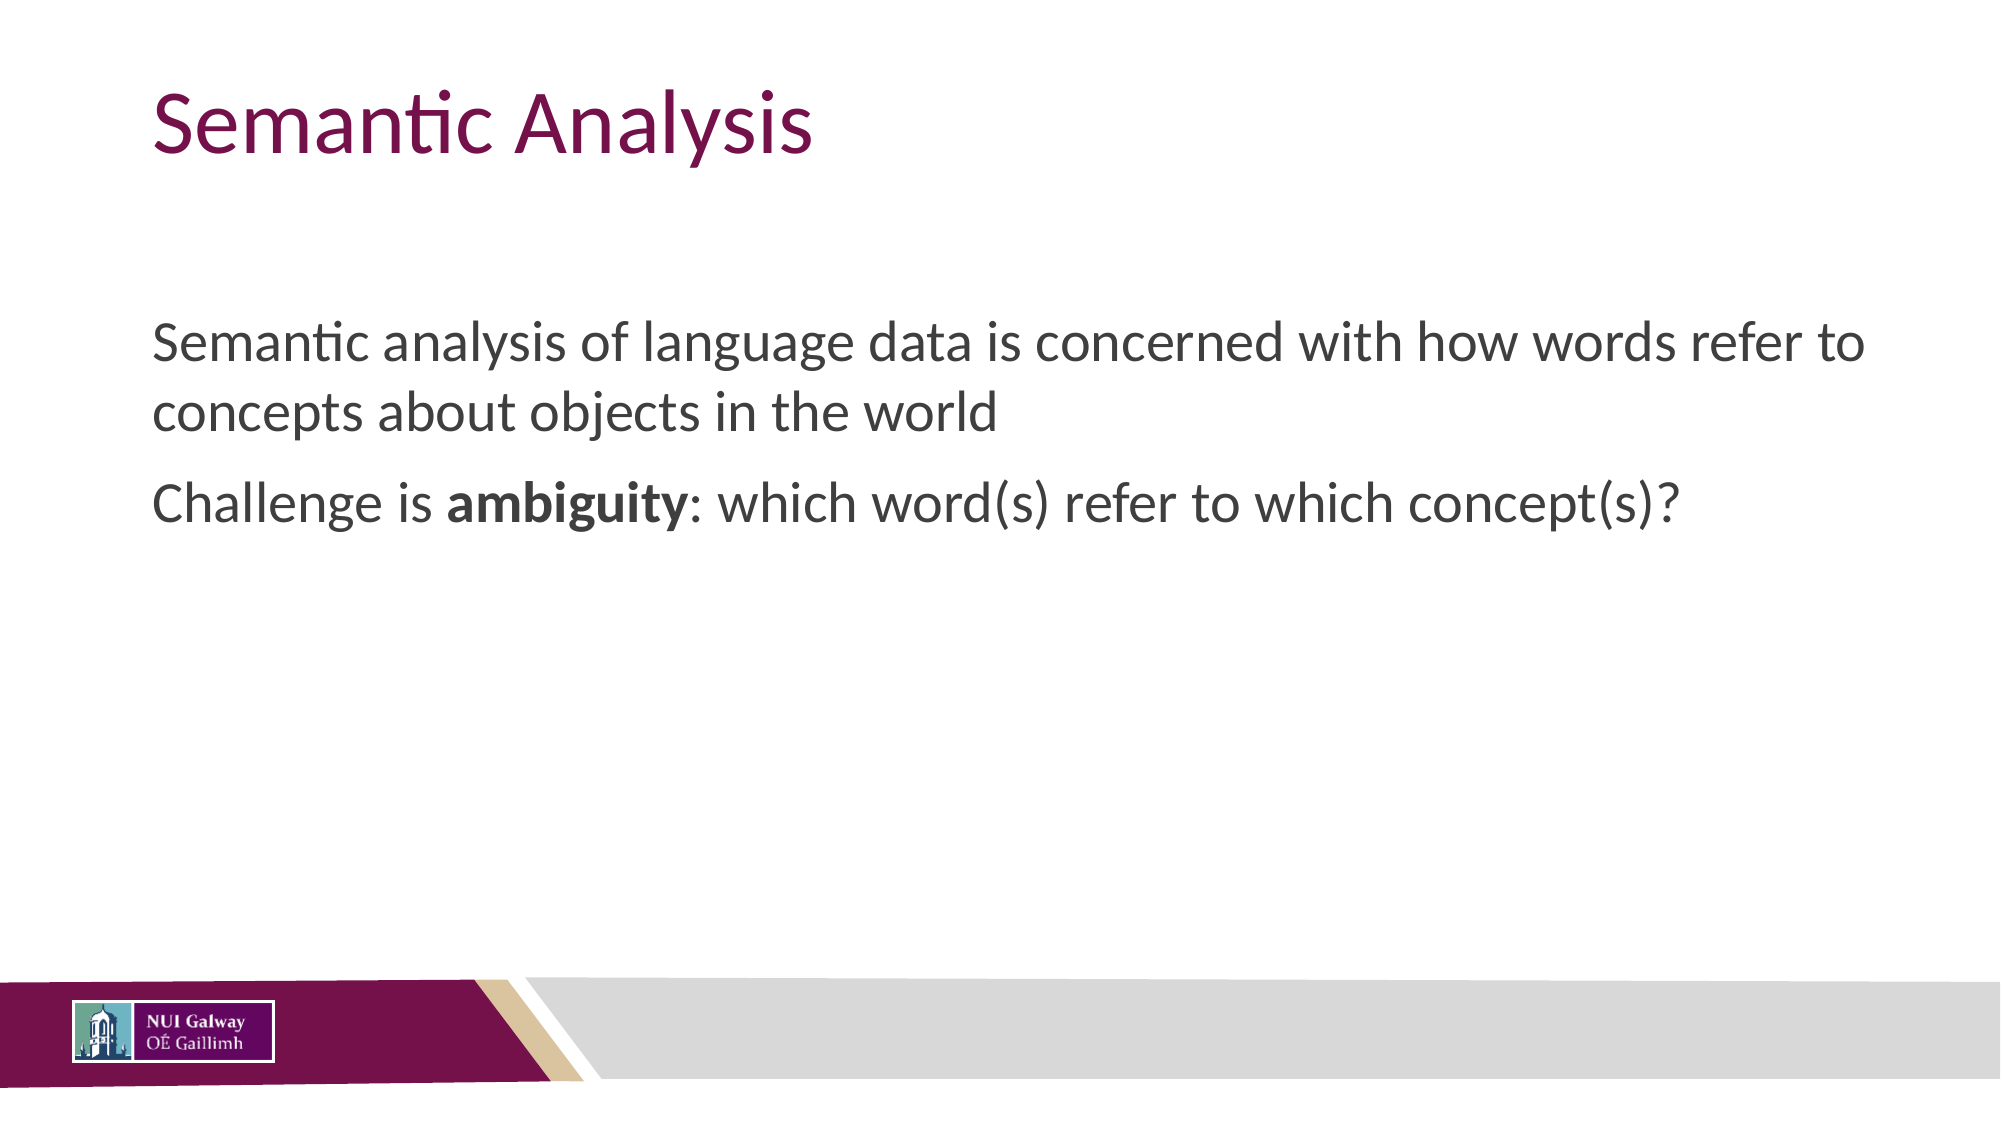

# Semantic Analysis
Semantic analysis of language data is concerned with how words refer to concepts about objects in the world
Challenge is ambiguity: which word(s) refer to which concept(s)?